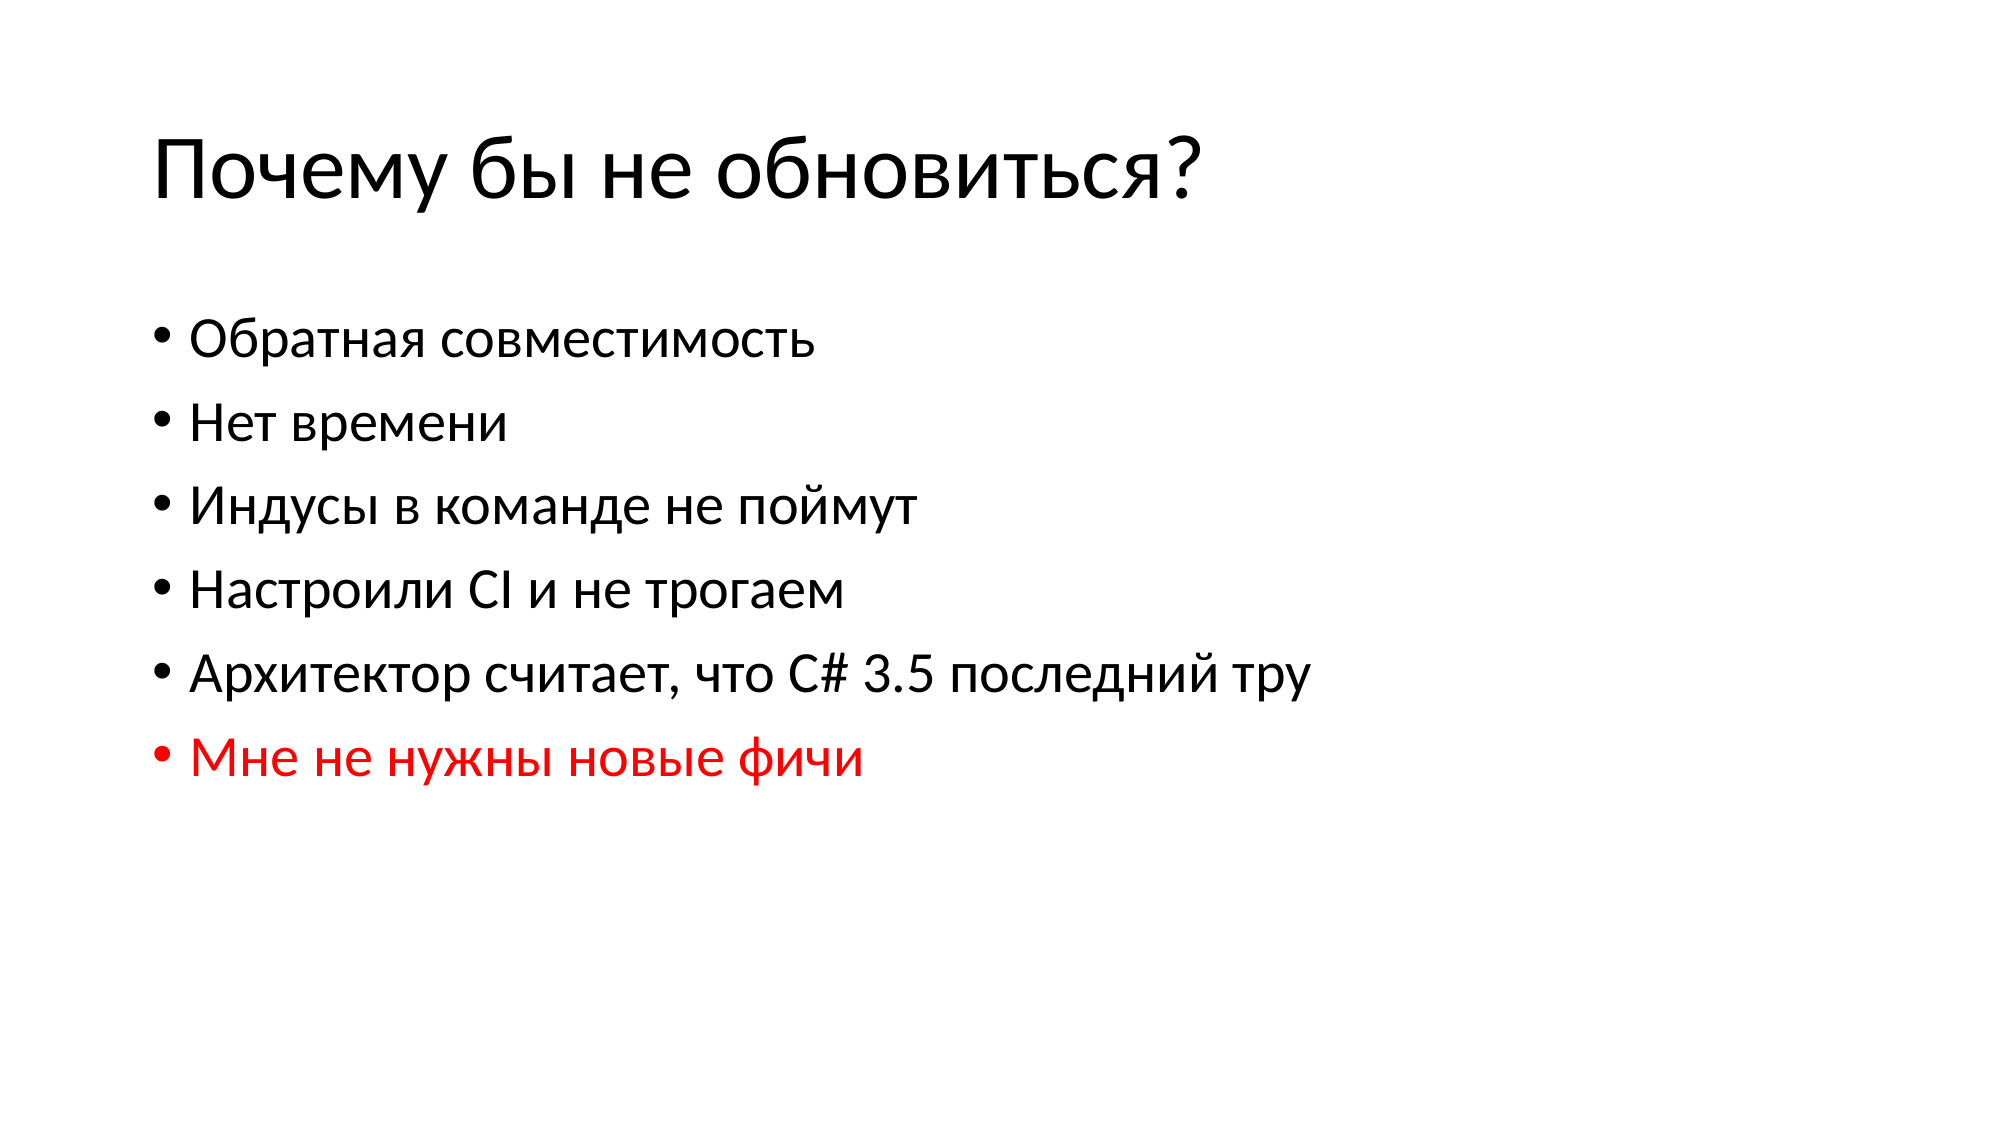

# Почему бы не обновиться?
Обратная совместимость
Нет времени
Индусы в команде не поймут
Настроили CI и не трогаем
Архитектор считает, что C# 3.5 последний тру
Мне не нужны новые фичи